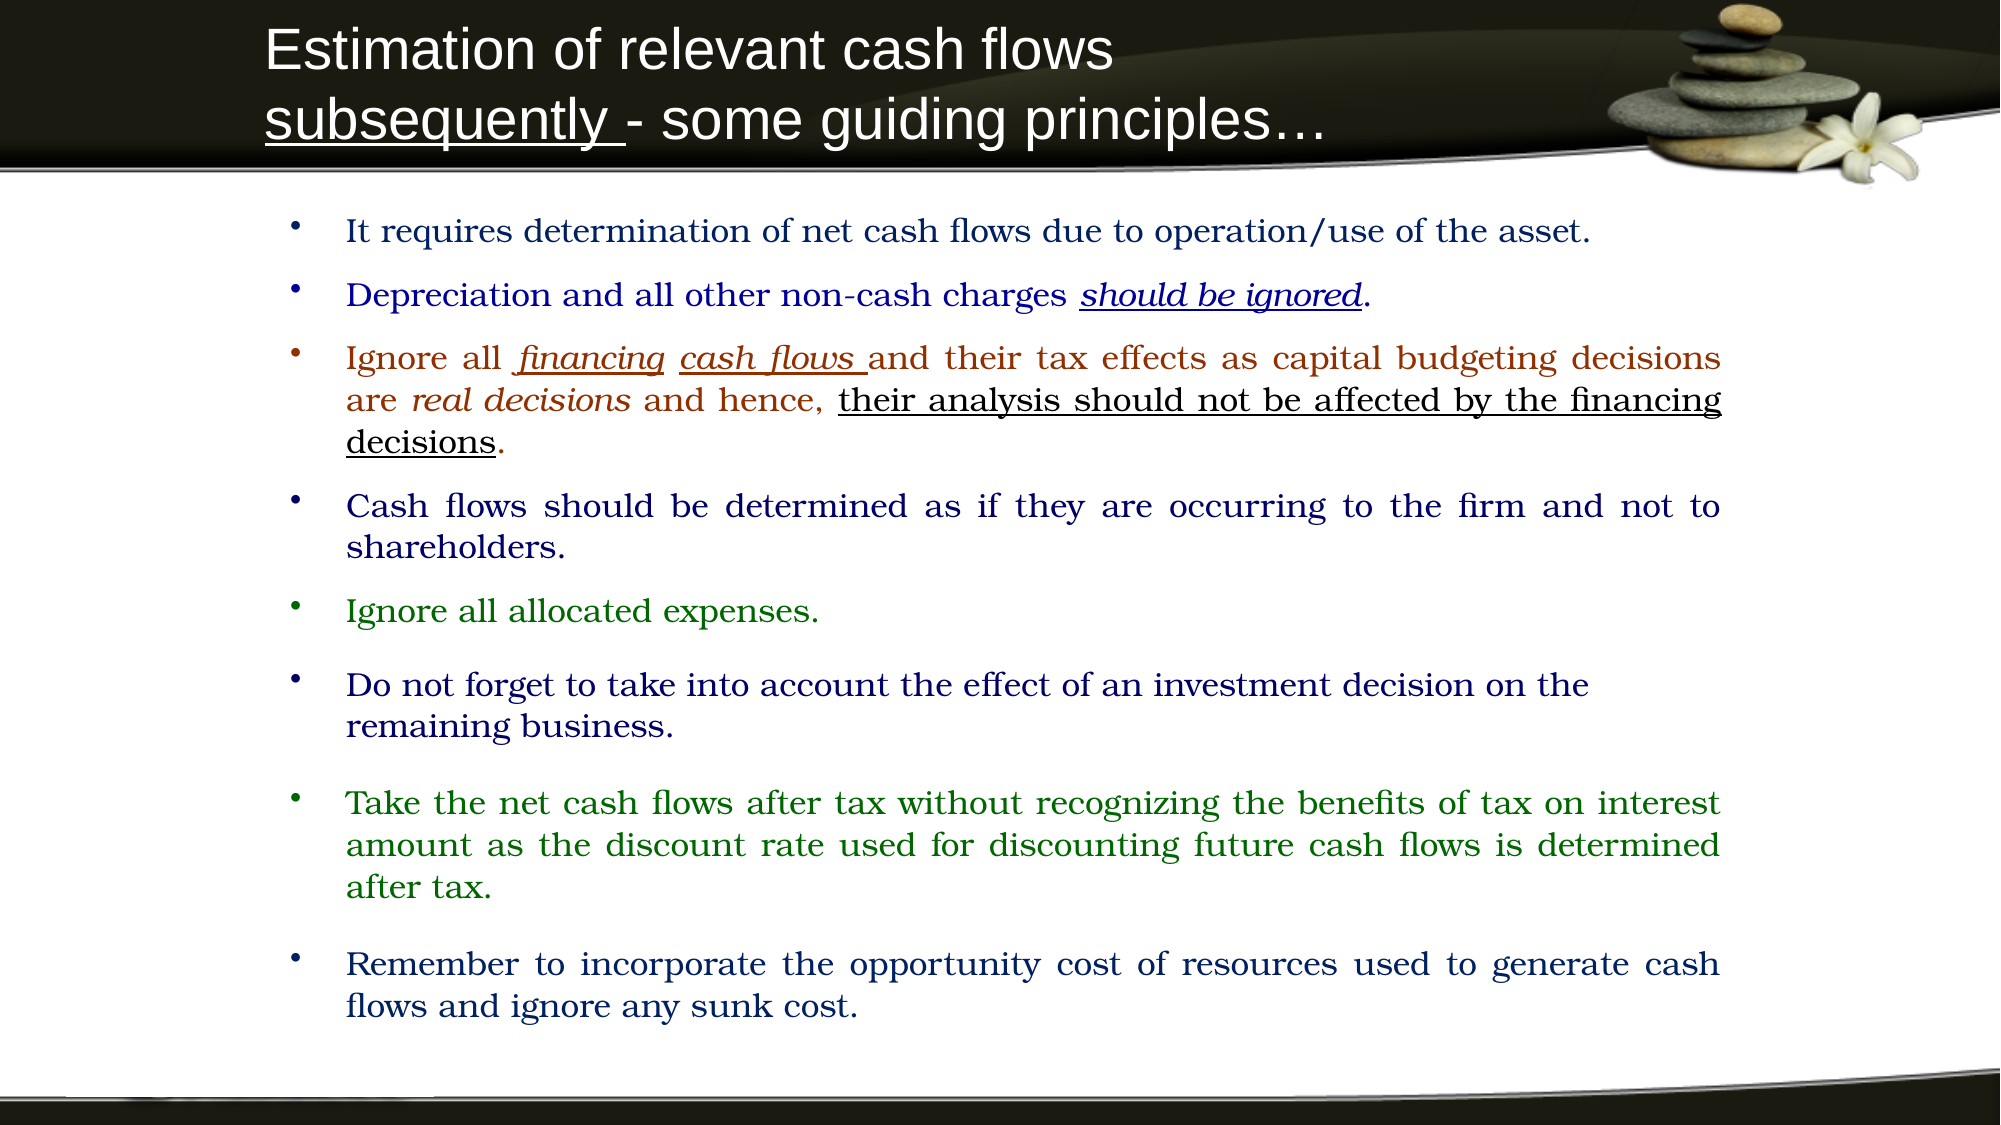

# Estimation of relevant cash flows subsequently - some guiding principles…
It requires determination of net cash flows due to operation/use of the asset.
Depreciation and all other non-cash charges should be ignored.
Ignore all financing cash flows and their tax effects as capital budgeting decisions are real decisions and hence, their analysis should not be affected by the financing decisions.
Cash flows should be determined as if they are occurring to the firm and not to shareholders.
Ignore all allocated expenses.
Do not forget to take into account the effect of an investment decision on the remaining business.
Take the net cash flows after tax without recognizing the benefits of tax on interest amount as the discount rate used for discounting future cash flows is determined after tax.
Remember to incorporate the opportunity cost of resources used to generate cash flows and ignore any sunk cost.